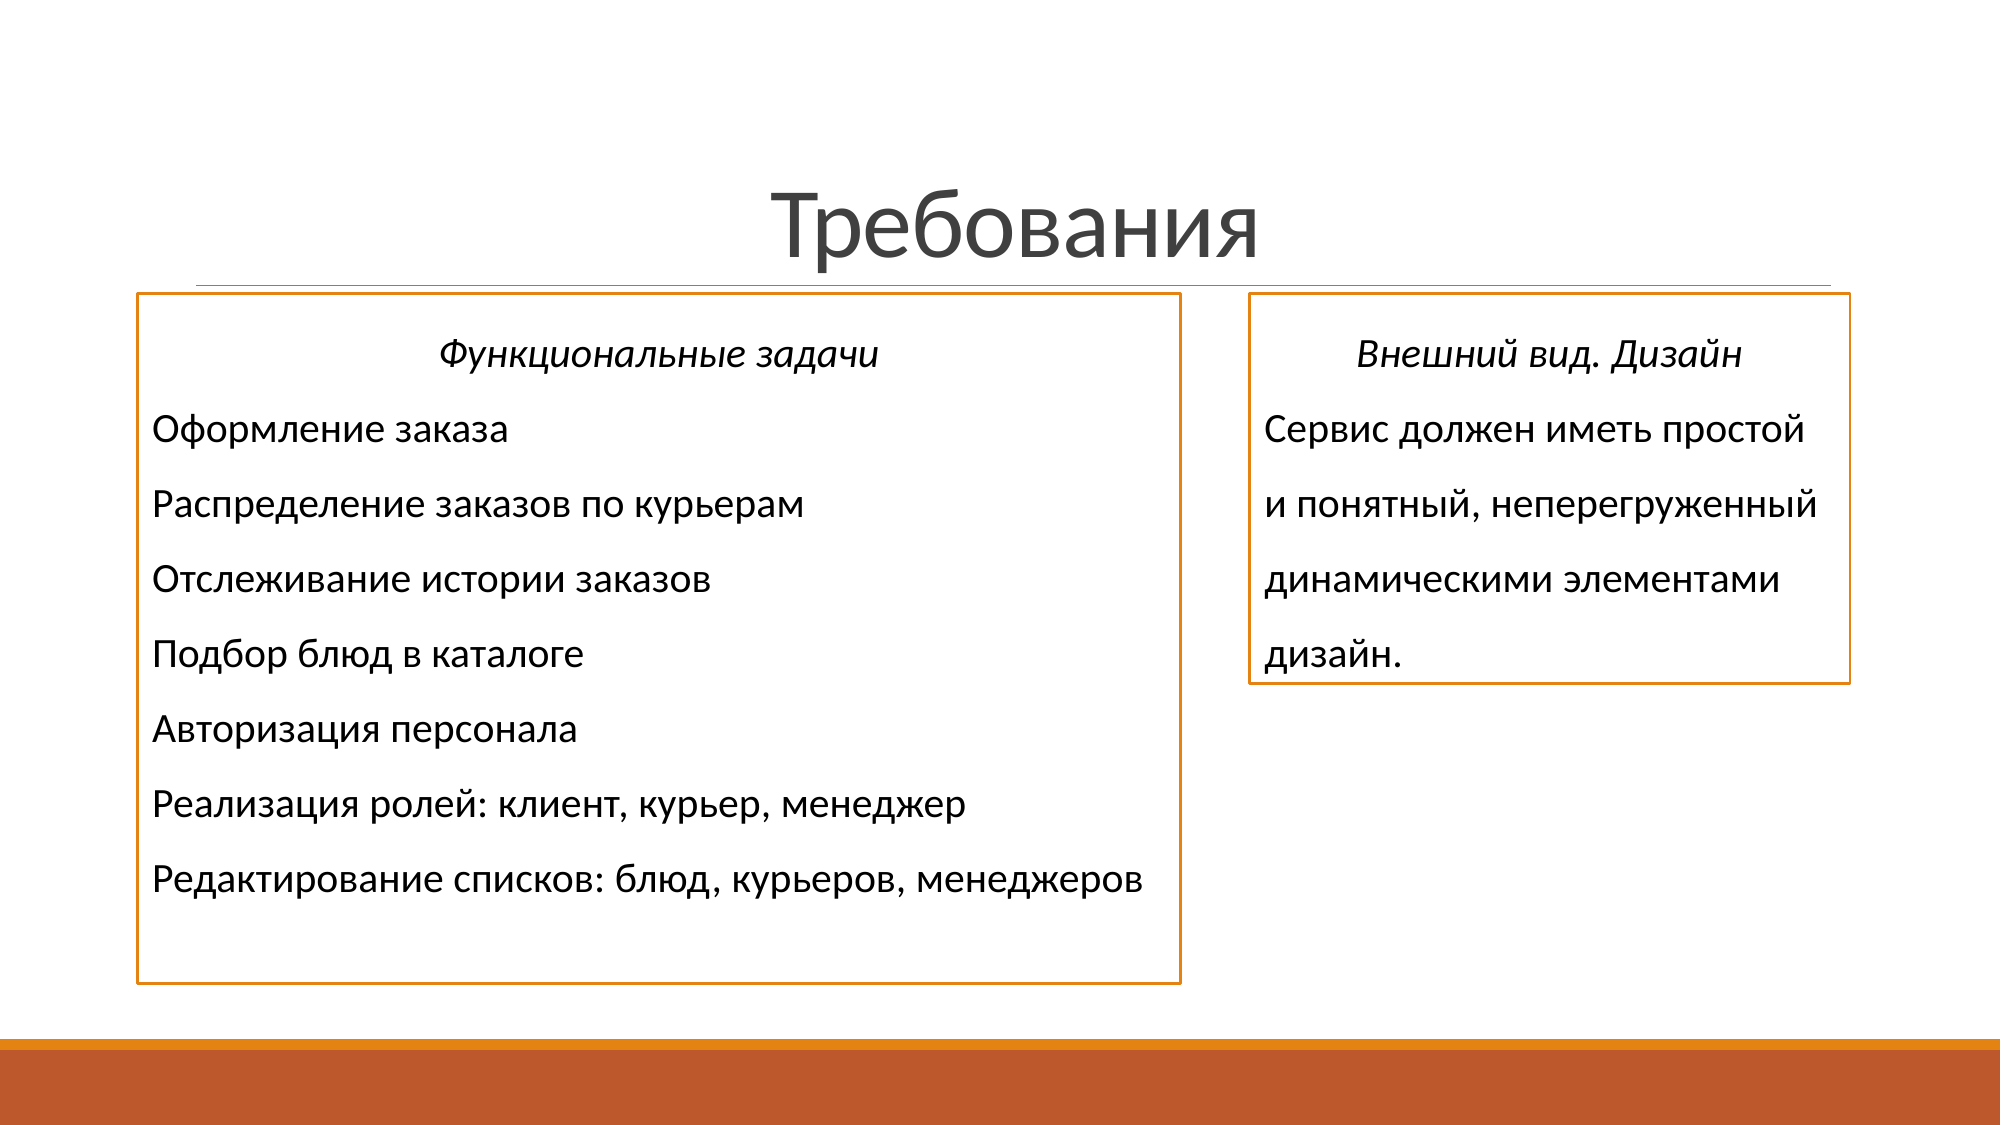

# Требования
Функциональные задачи
Оформление заказа
Распределение заказов по курьерам
Отслеживание истории заказов
Подбор блюд в каталоге
Авторизация персонала
Реализация ролей: клиент, курьер, менеджер
Редактирование списков: блюд, курьеров, менеджеров

Внешний вид. Дизайн
Сервис должен иметь простой и понятный, неперегруженный динамическими элементами дизайн.